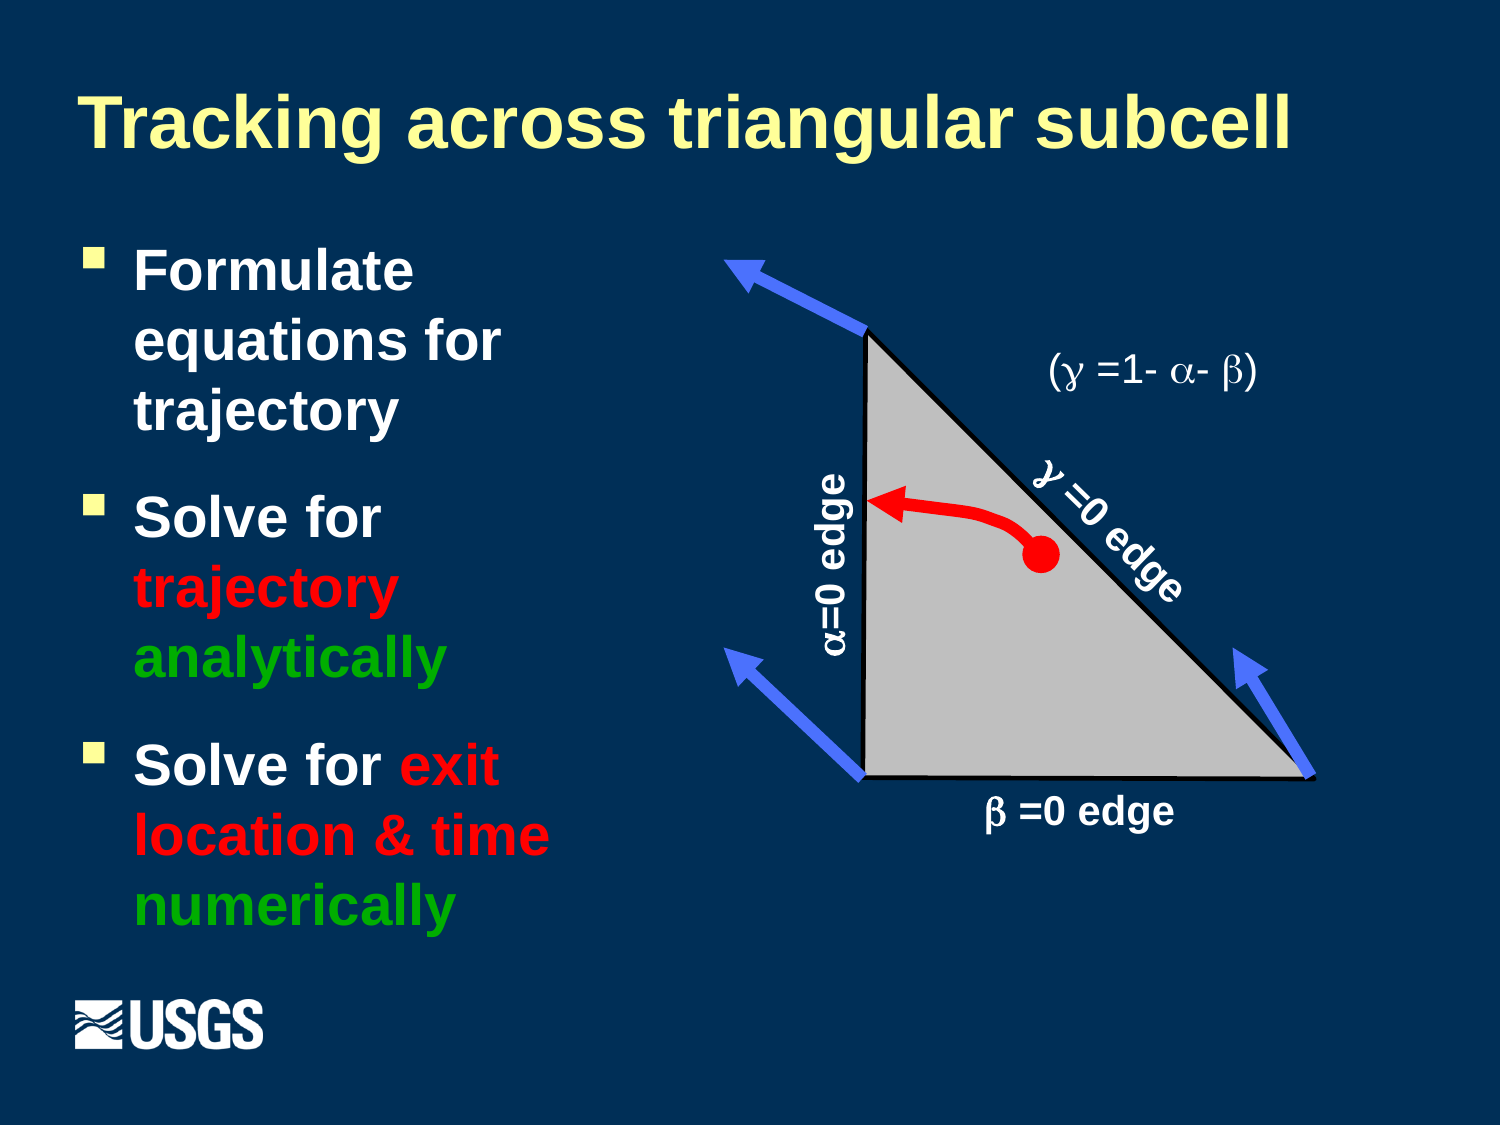

# Tracking across triangular subcell
Formulate equations for trajectory
Solve for trajectory analytically
Solve for exit location & time numerically

γ =0 edge
α=0 edge
β =0 edge
(γ =1- α- β)